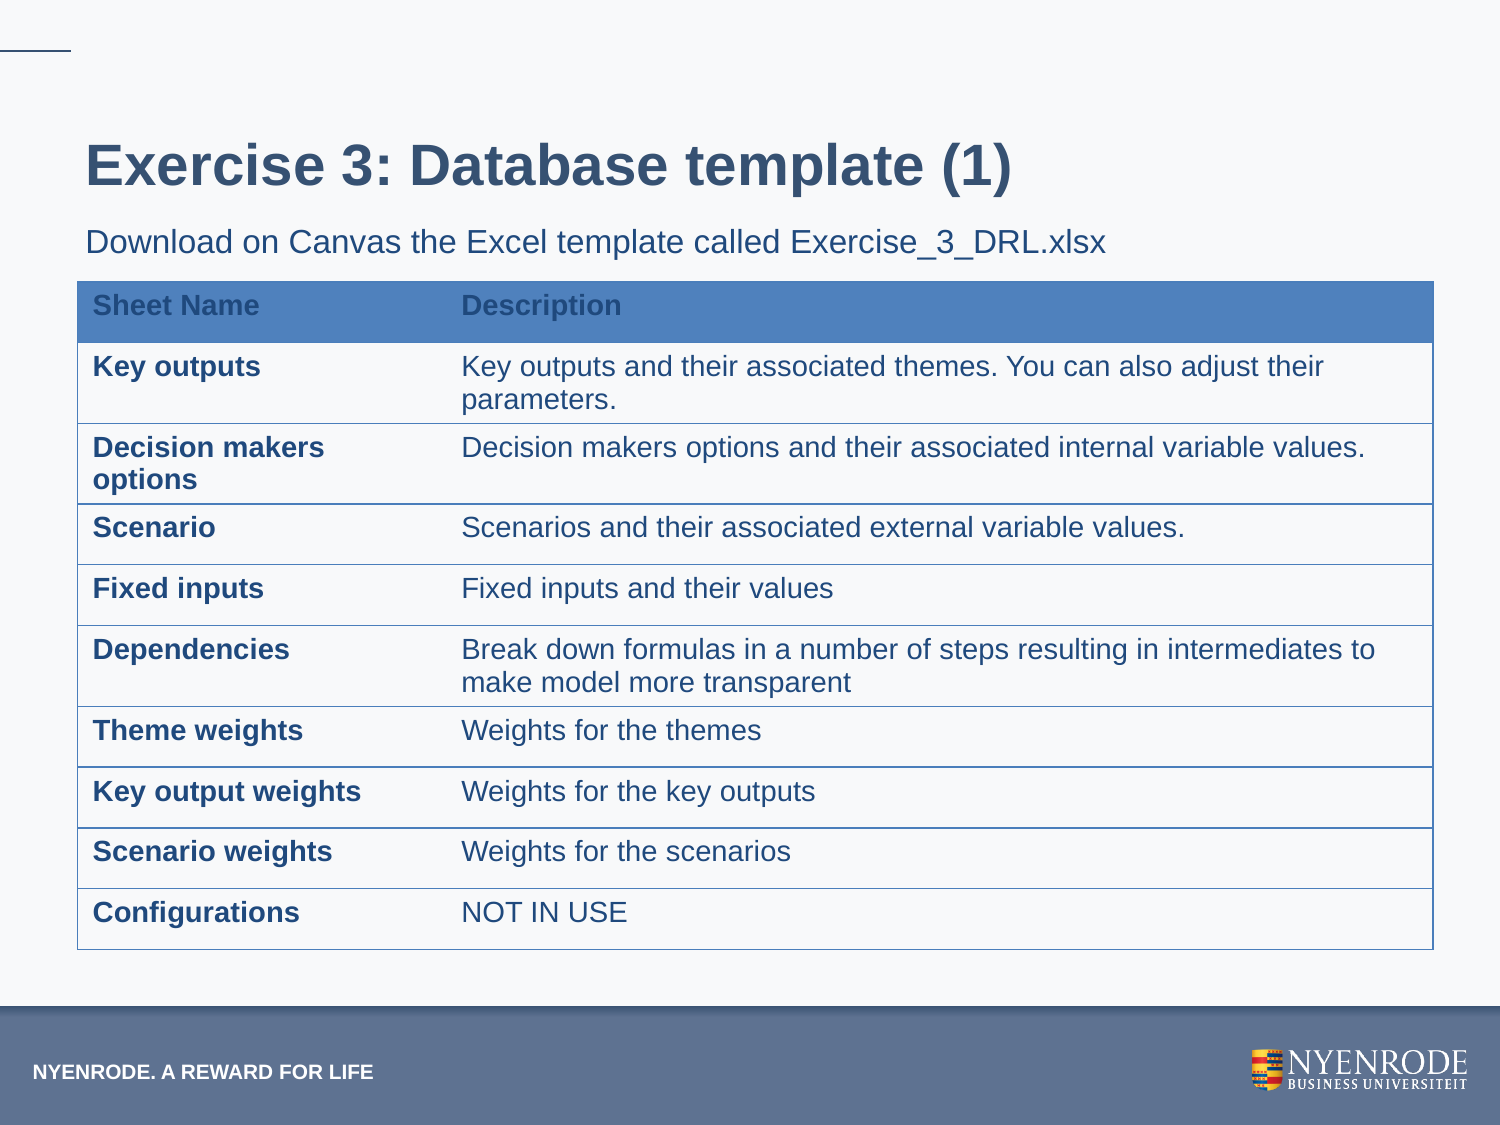

Exercise 3: Database template (1)
Download on Canvas the Excel template called Exercise_3_DRL.xlsx
| Sheet Name | Description |
| --- | --- |
| Key outputs | Key outputs and their associated themes. You can also adjust their parameters. |
| Decision makers options | Decision makers options and their associated internal variable values. |
| Scenario | Scenarios and their associated external variable values. |
| Fixed inputs | Fixed inputs and their values |
| Dependencies | Break down formulas in a number of steps resulting in intermediates to make model more transparent |
| Theme weights | Weights for the themes |
| Key output weights | Weights for the key outputs |
| Scenario weights | Weights for the scenarios |
| Configurations | NOT IN USE |